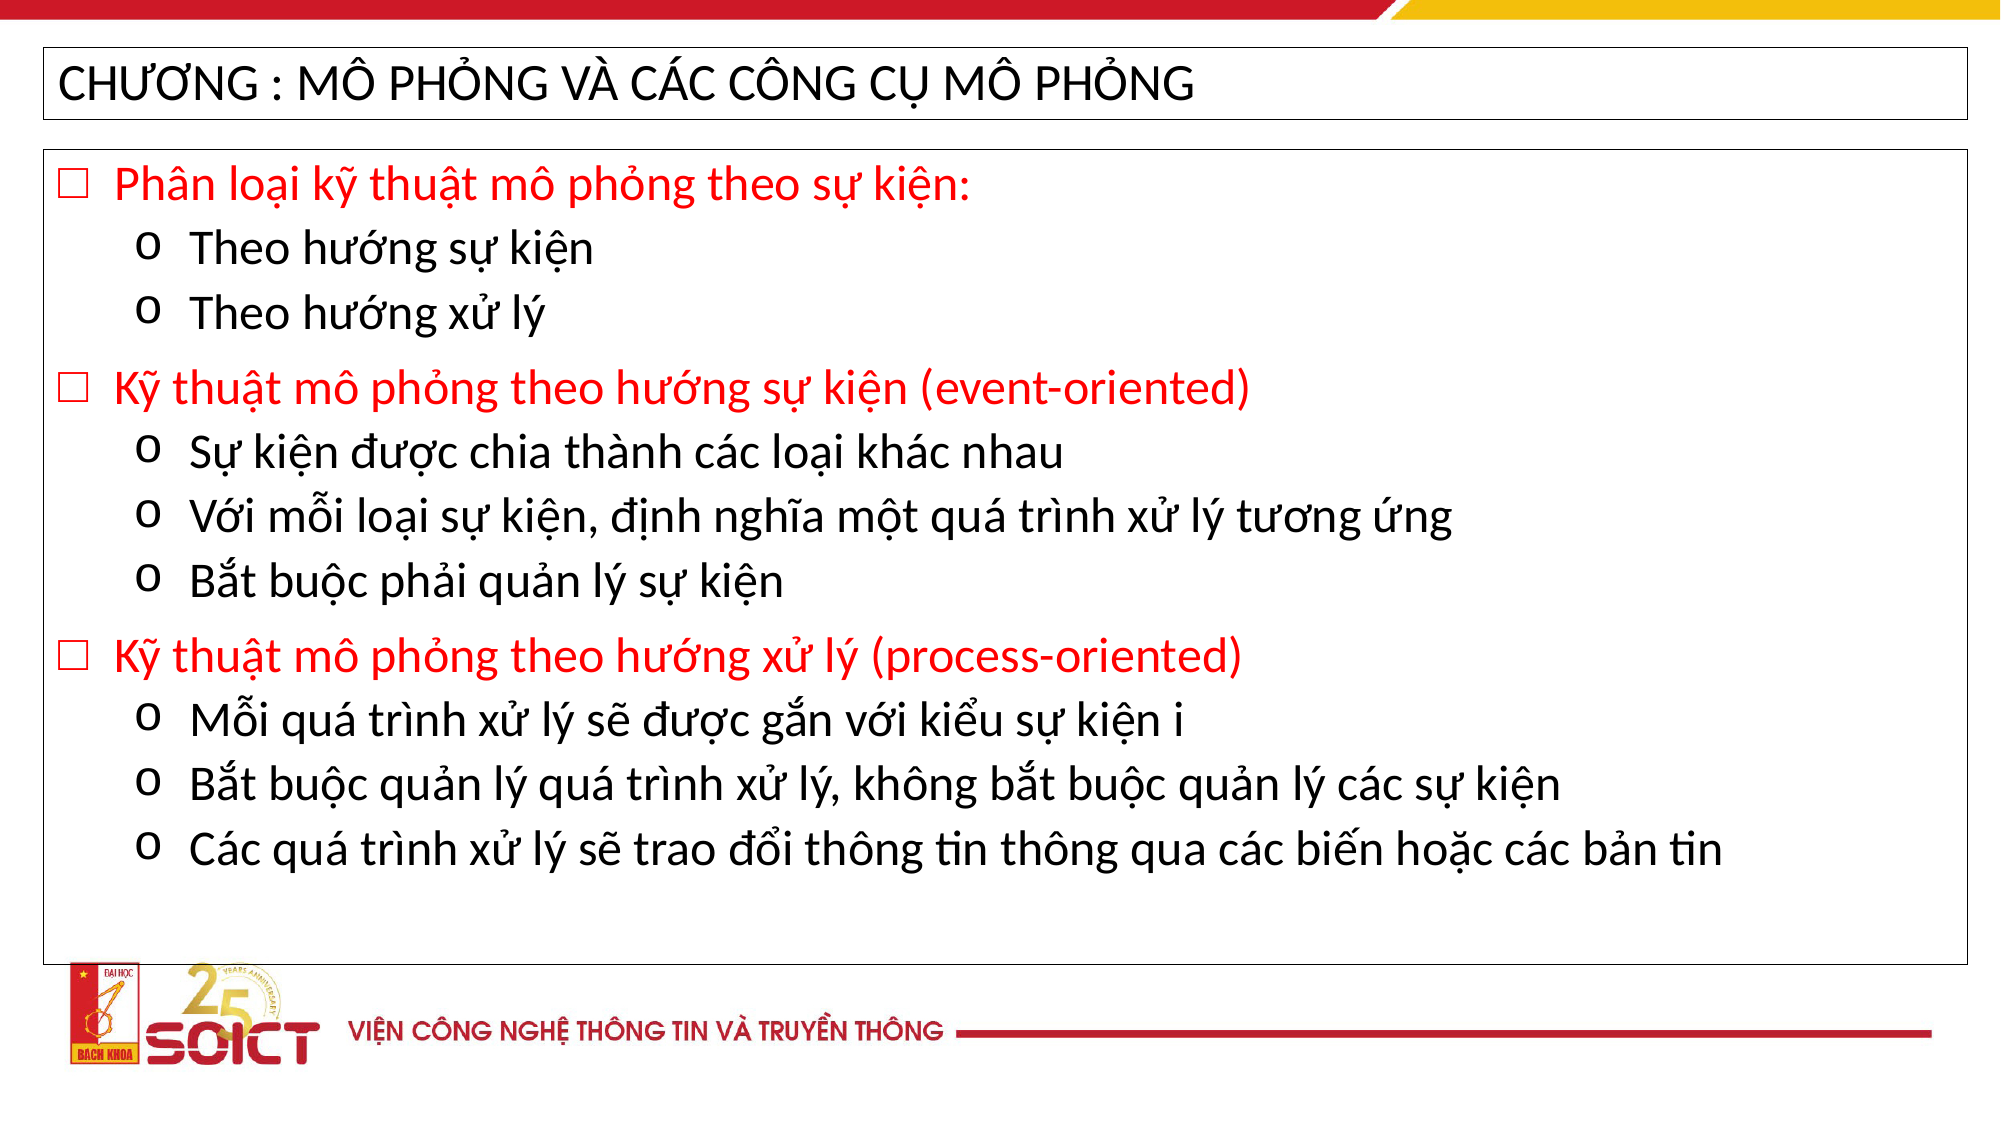

CHƯƠNG : MÔ PHỎNG VÀ CÁC CÔNG CỤ MÔ PHỎNG
Phân loại kỹ thuật mô phỏng theo sự kiện:
Theo hướng sự kiện
Theo hướng xử lý
Kỹ thuật mô phỏng theo hướng sự kiện (event-oriented)
Sự kiện được chia thành các loại khác nhau
Với mỗi loại sự kiện, định nghĩa một quá trình xử lý tương ứng
Bắt buộc phải quản lý sự kiện
Kỹ thuật mô phỏng theo hướng xử lý (process-oriented)
Mỗi quá trình xử lý sẽ được gắn với kiểu sự kiện i
Bắt buộc quản lý quá trình xử lý, không bắt buộc quản lý các sự kiện
Các quá trình xử lý sẽ trao đổi thông tin thông qua các biến hoặc các bản tin